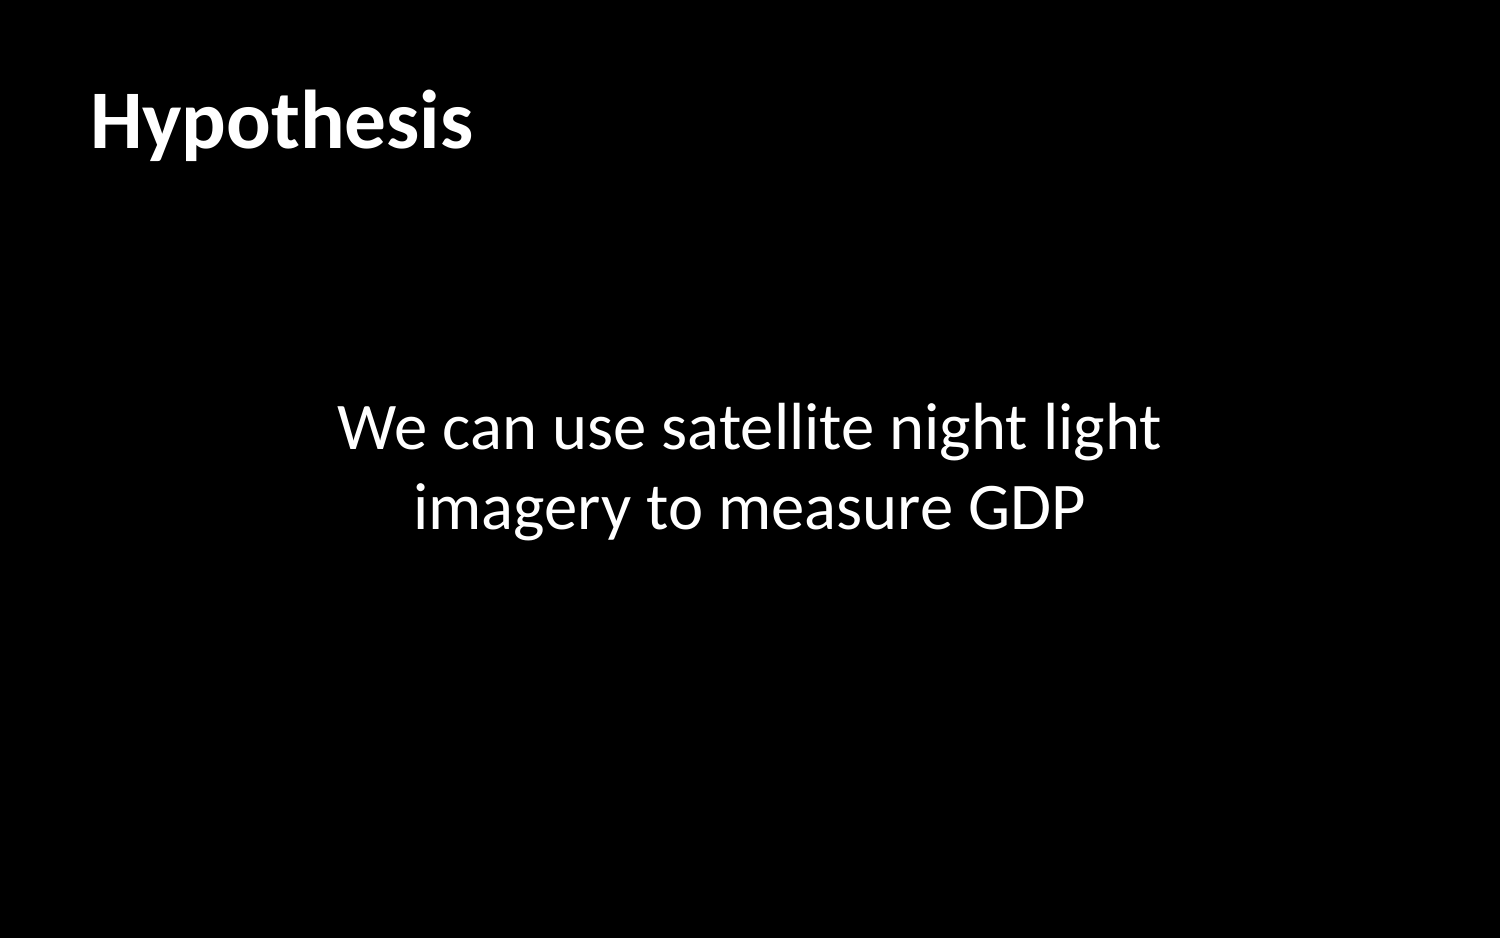

# Hypothesis
We can use satellite night light imagery to measure GDP